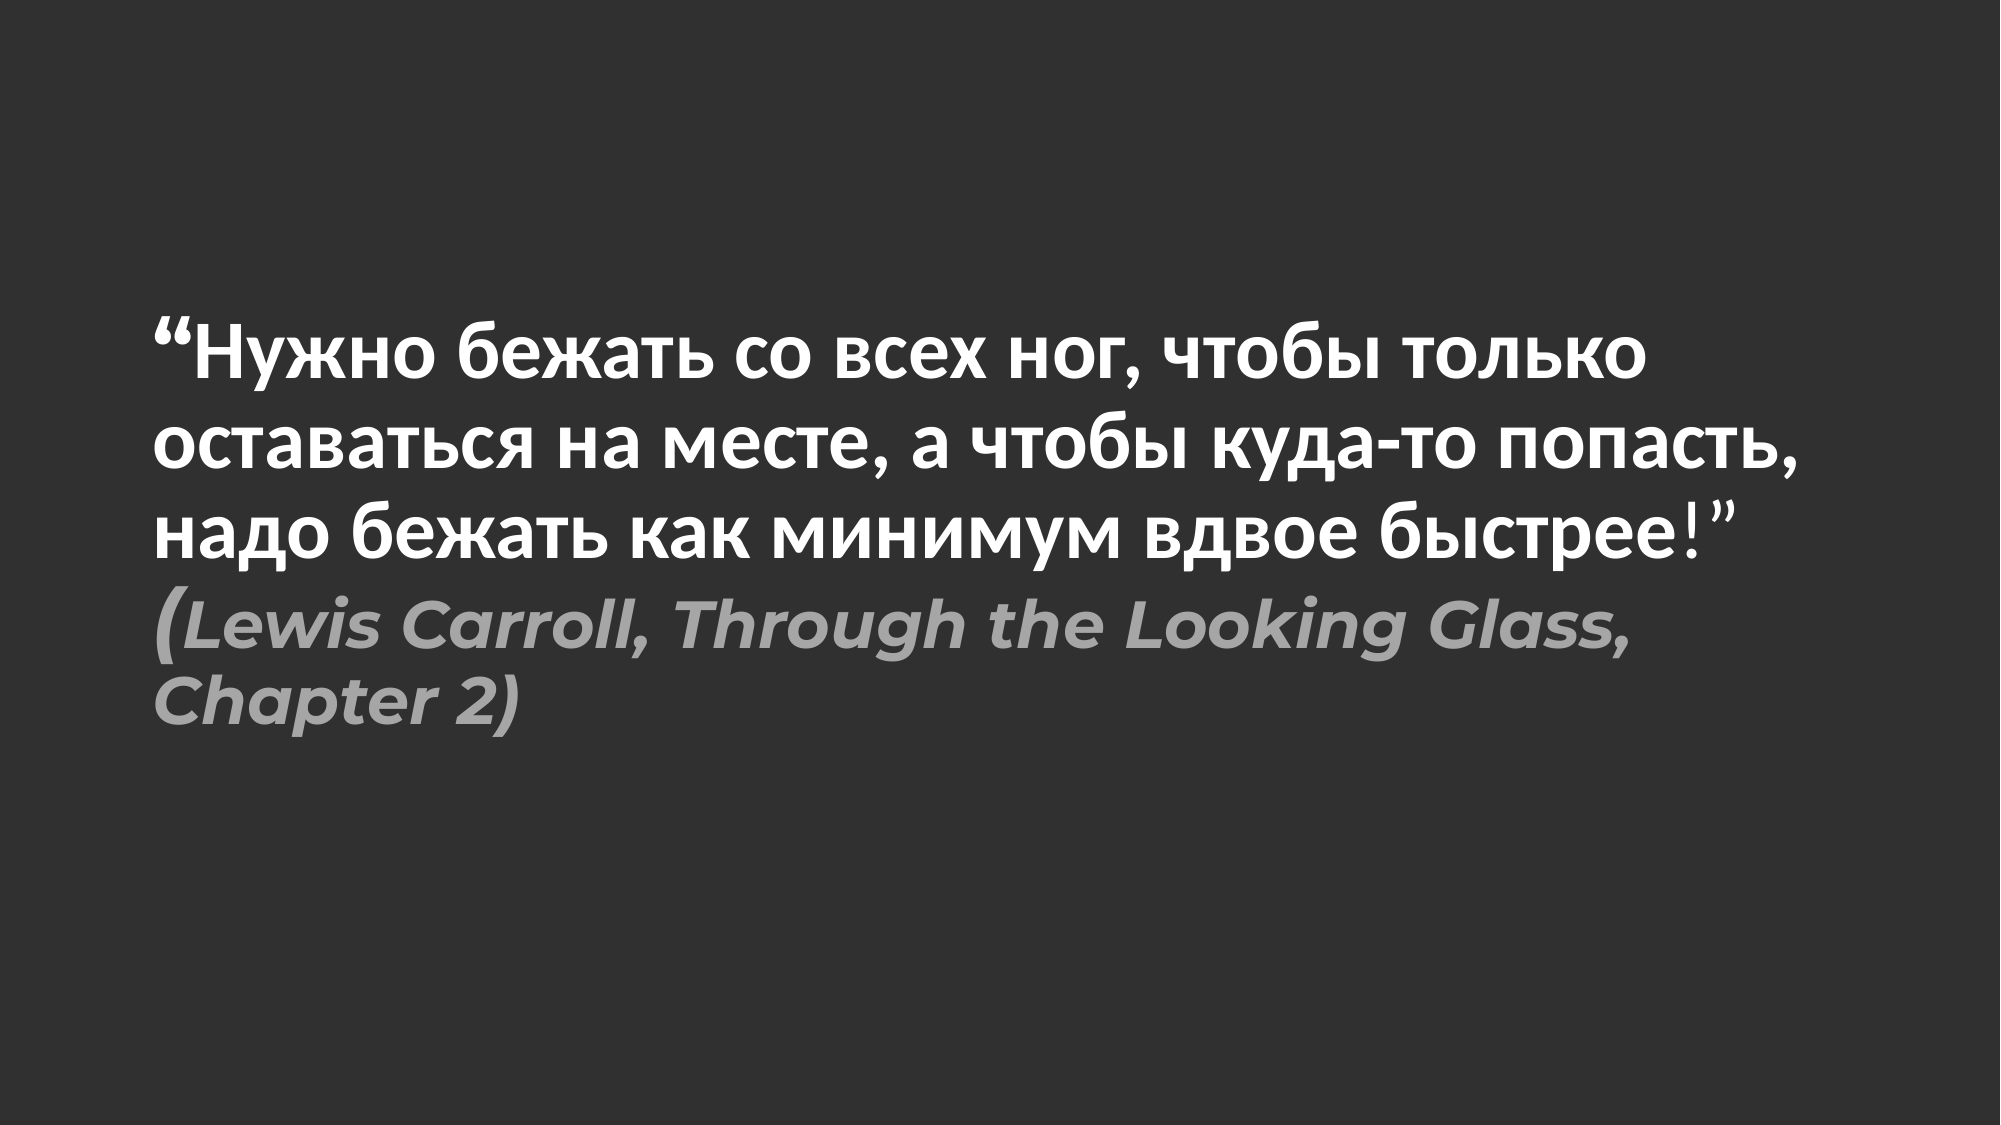

#
“Нужно бежать со всех ног, чтобы только оставаться на месте, а чтобы куда-то попасть, надо бежать как минимум вдвое быстрее!”
(Lewis Carroll, Through the Looking Glass, Chapter 2)